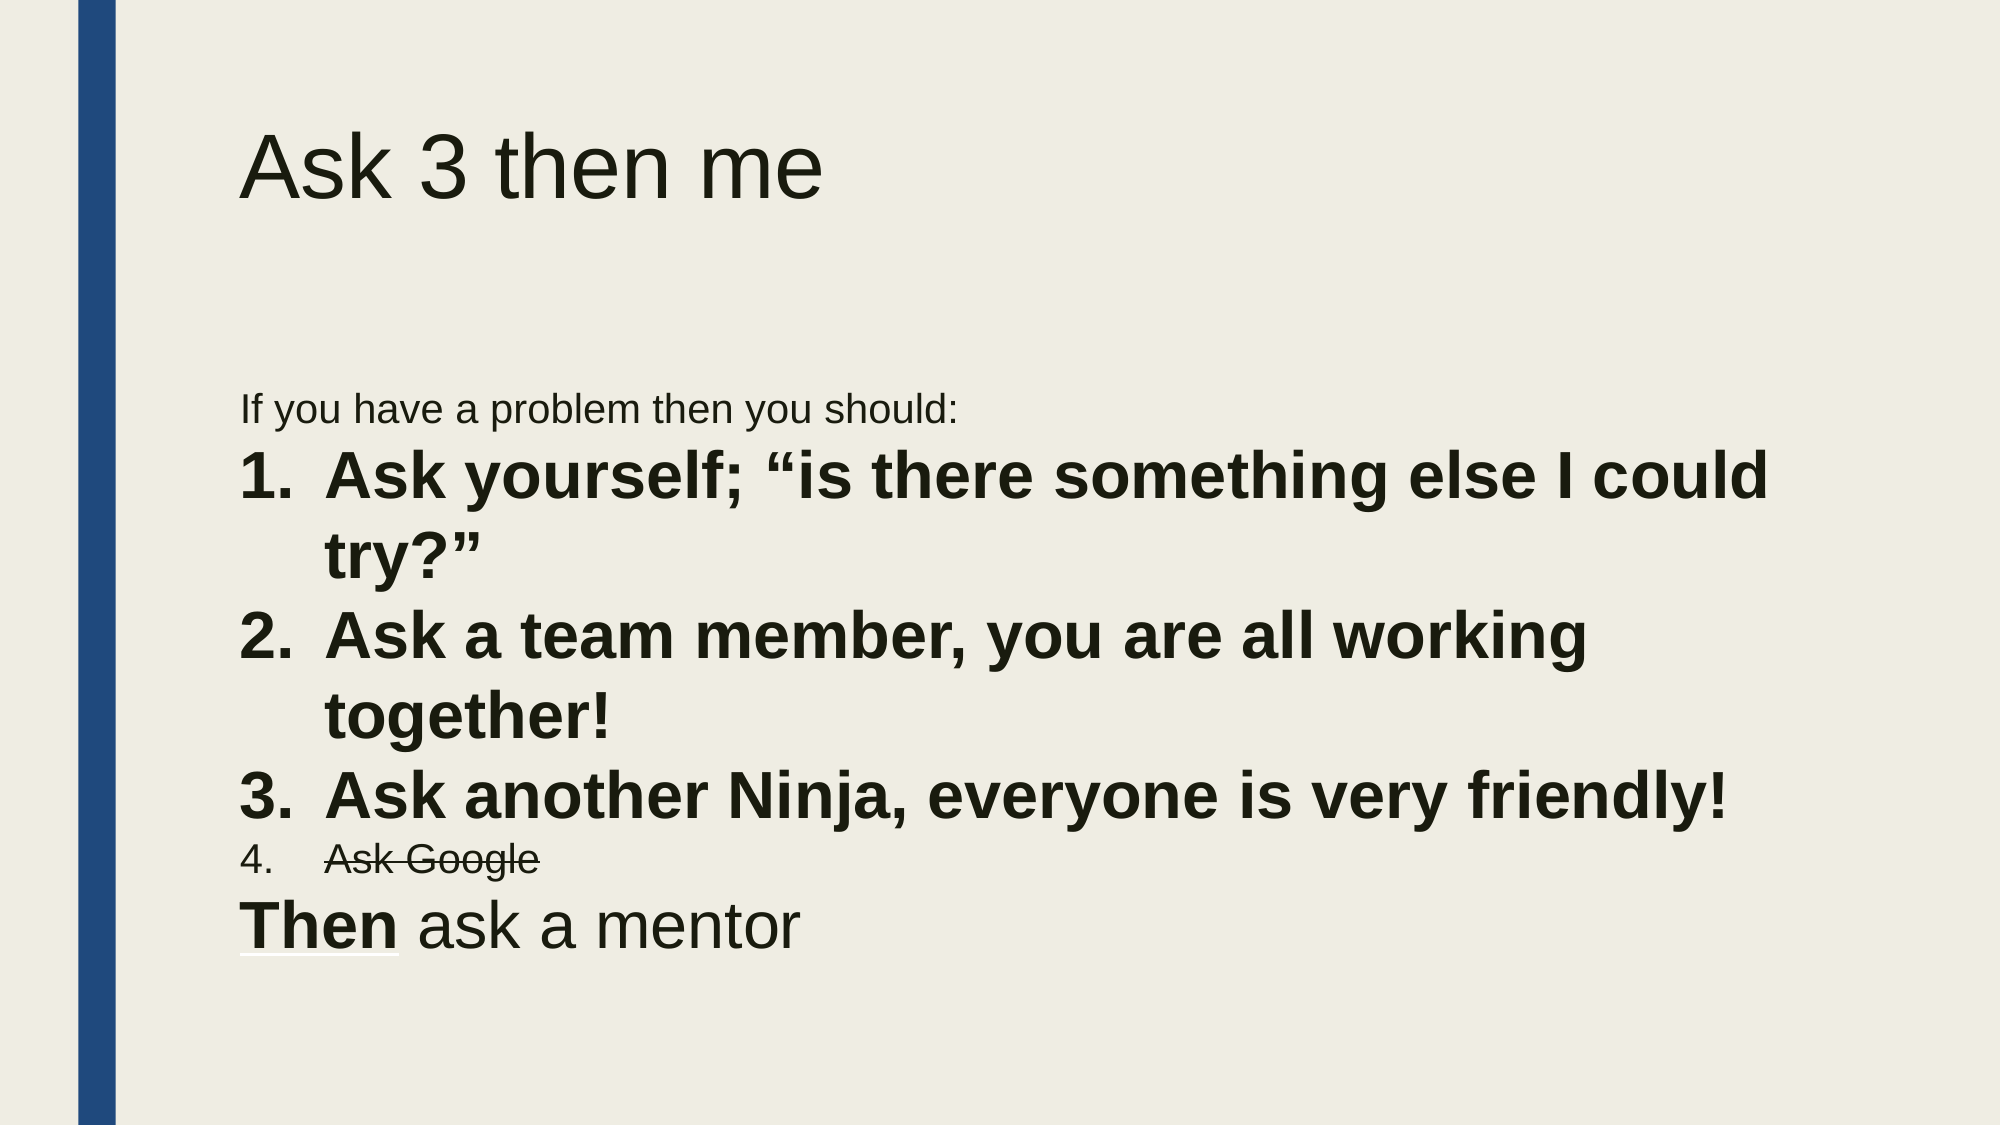

Ask 3 then me
If you have a problem then you should:
Ask yourself; “is there something else I could try?”
Ask a team member, you are all working together!
Ask another Ninja, everyone is very friendly!
Ask Google
Then ask a mentor